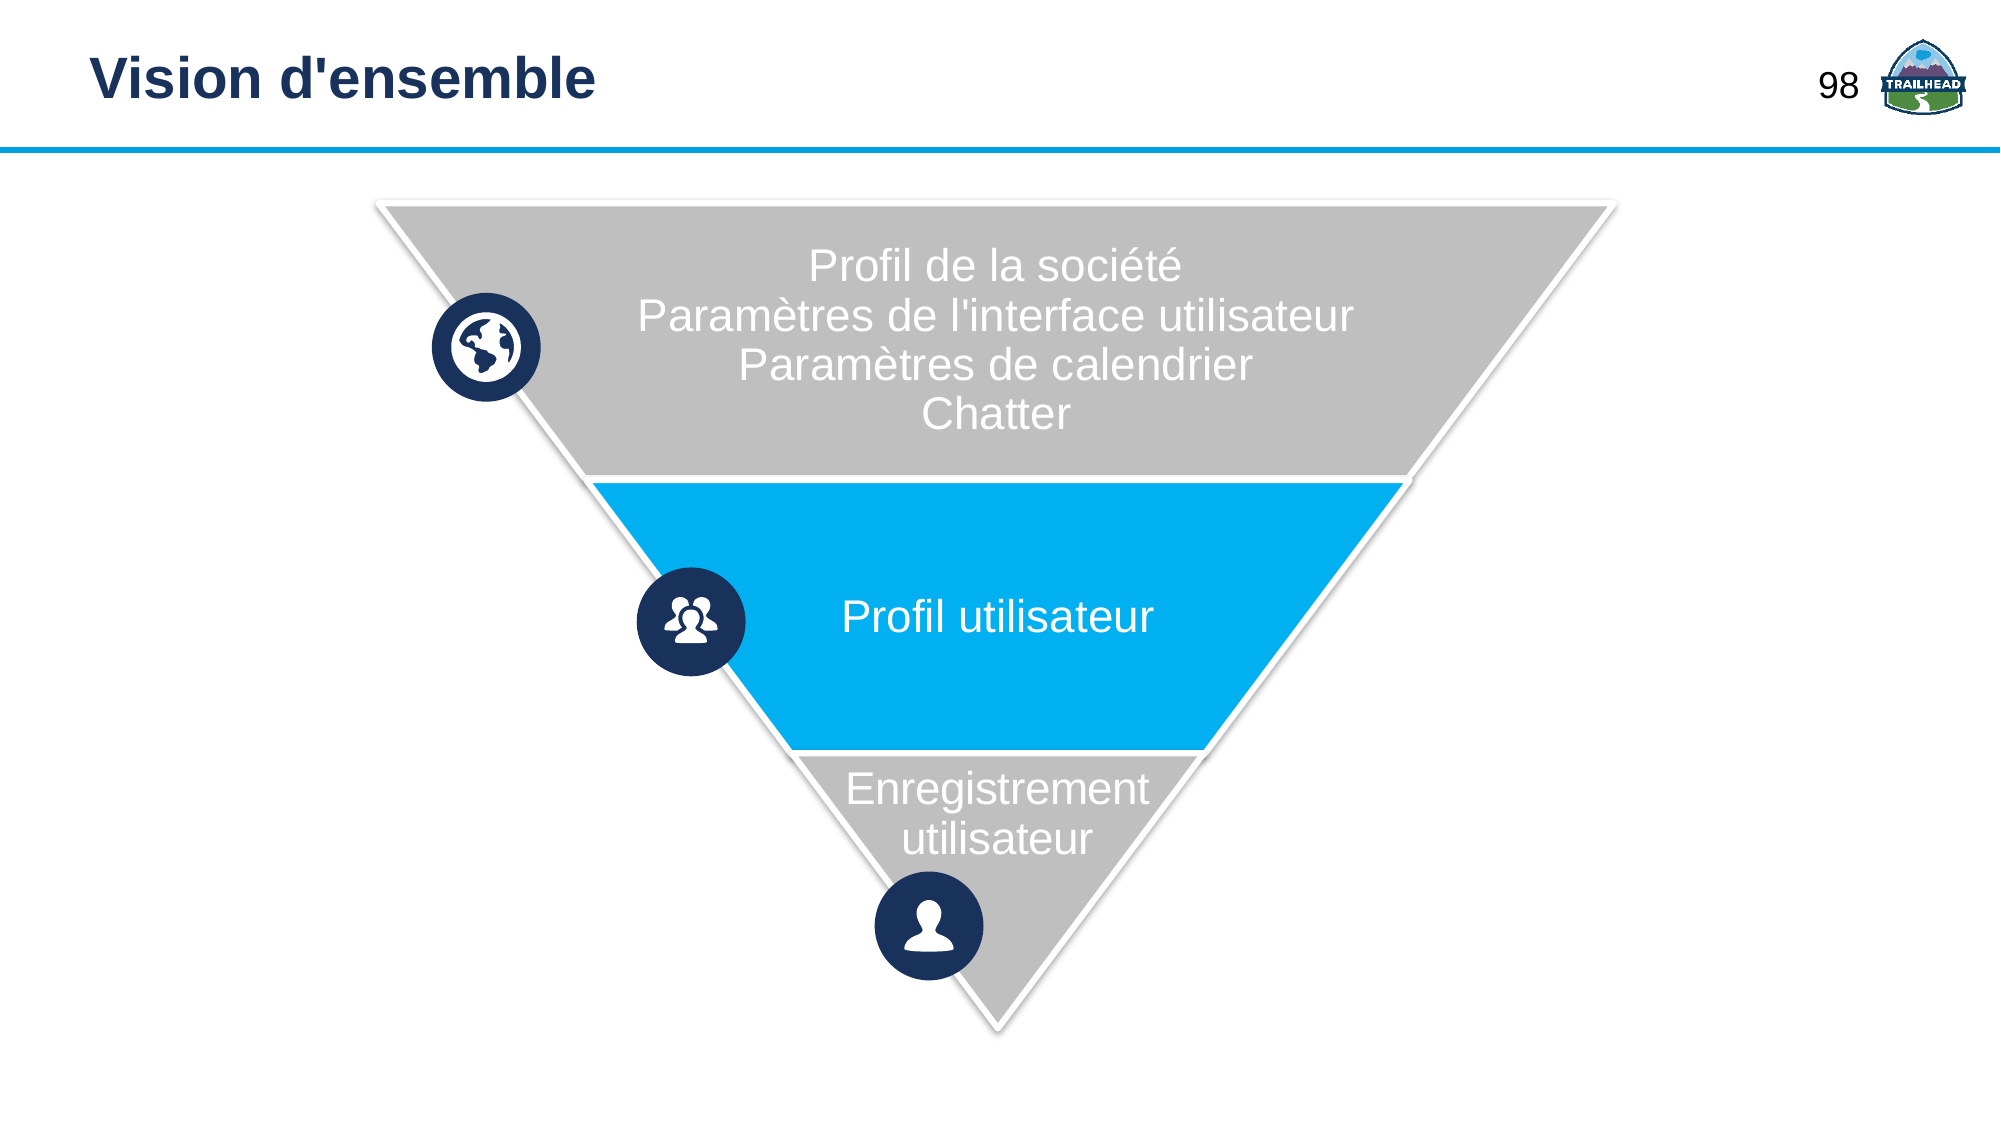

Vision d'ensemble
98
Profil de la société
Paramètres de l'interface utilisateur
Paramètres de calendrier
Chatter
Profil utilisateur
Enregistrement utilisateur